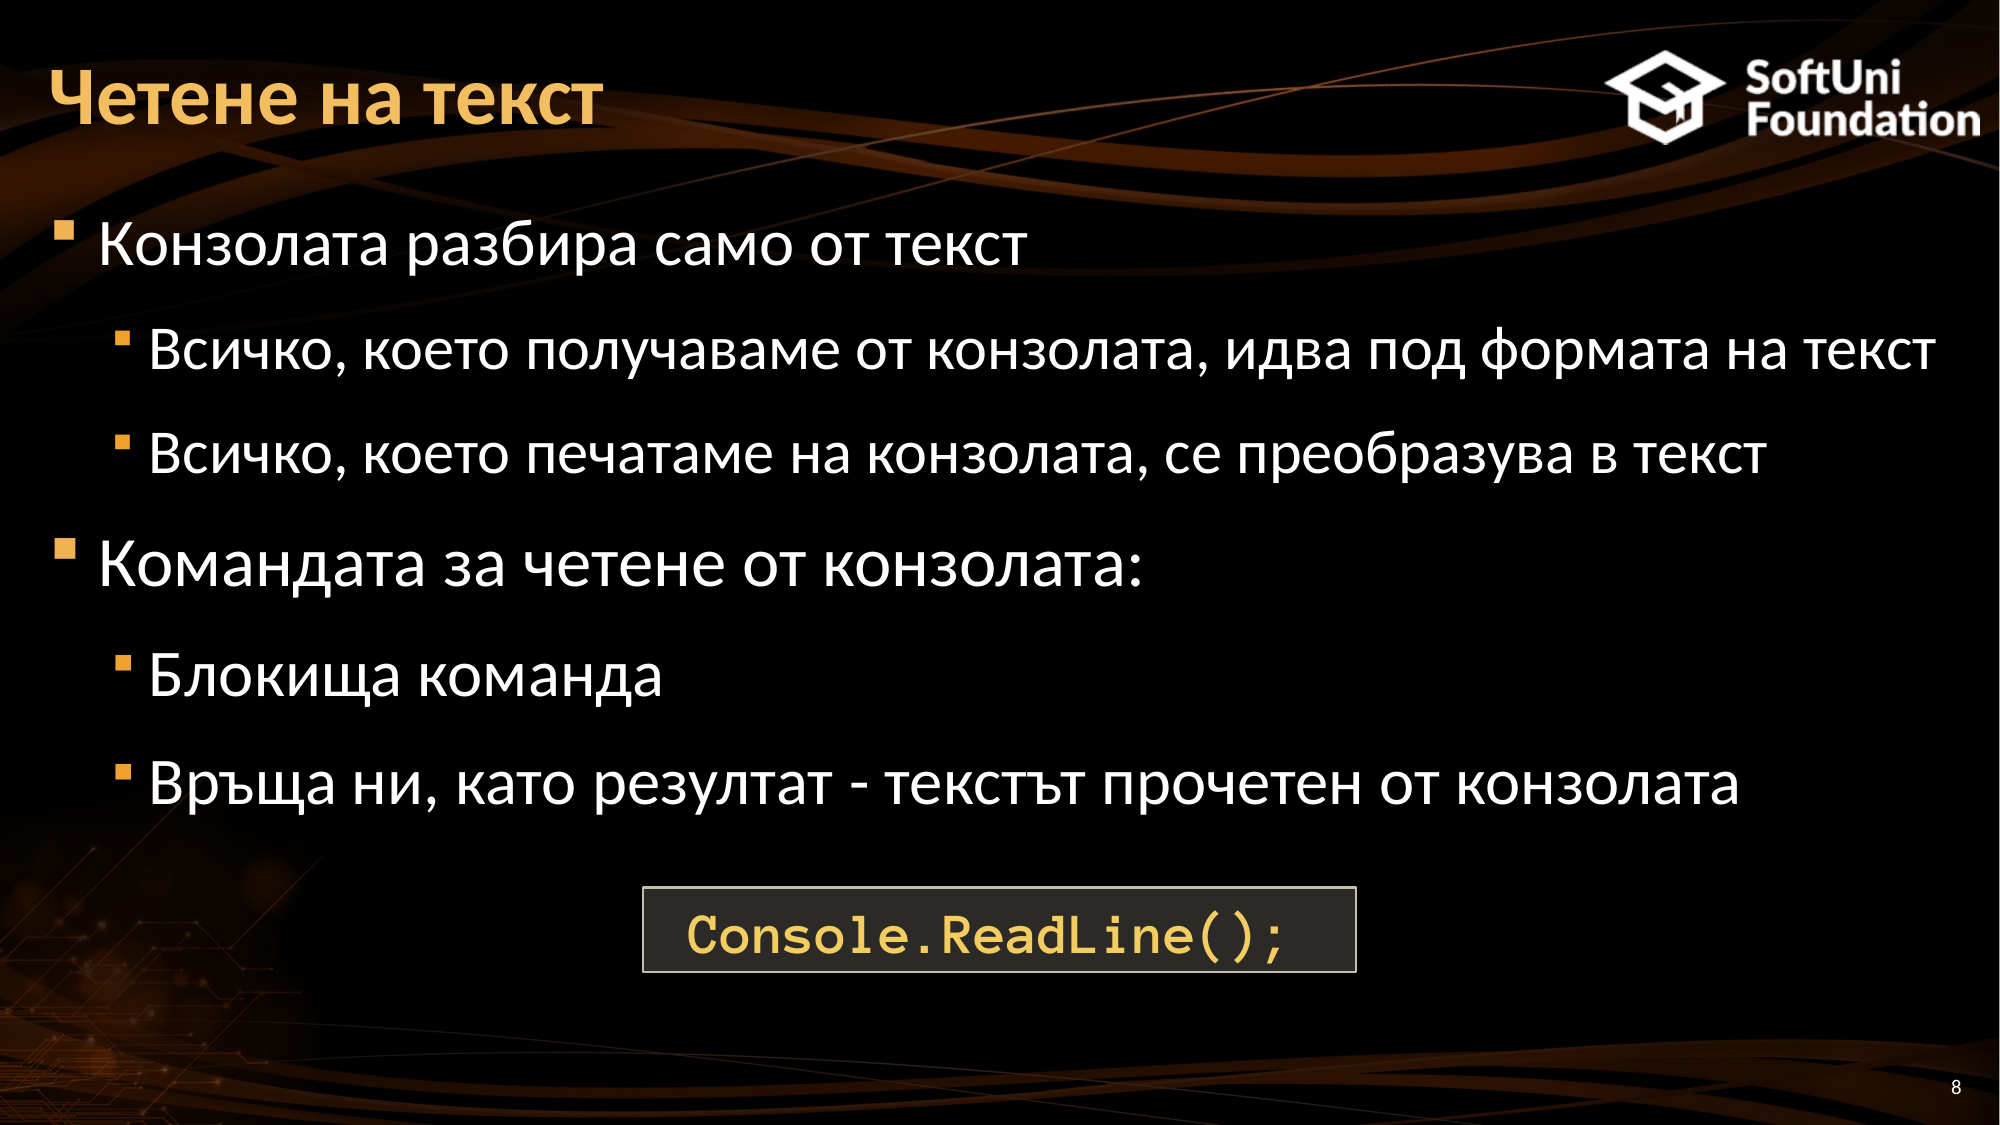

# Четене на текст
Конзолата разбира само от текст
Всичко, което получаваме от конзолата, идва под формата на текст
Всичко, което печатаме на конзолата, се преобразува в текст
Командата за четене от конзолата:
Блокища команда
Връща ни, като резултат - текстът прочетен от конзолата

 Console.ReadLine();
8